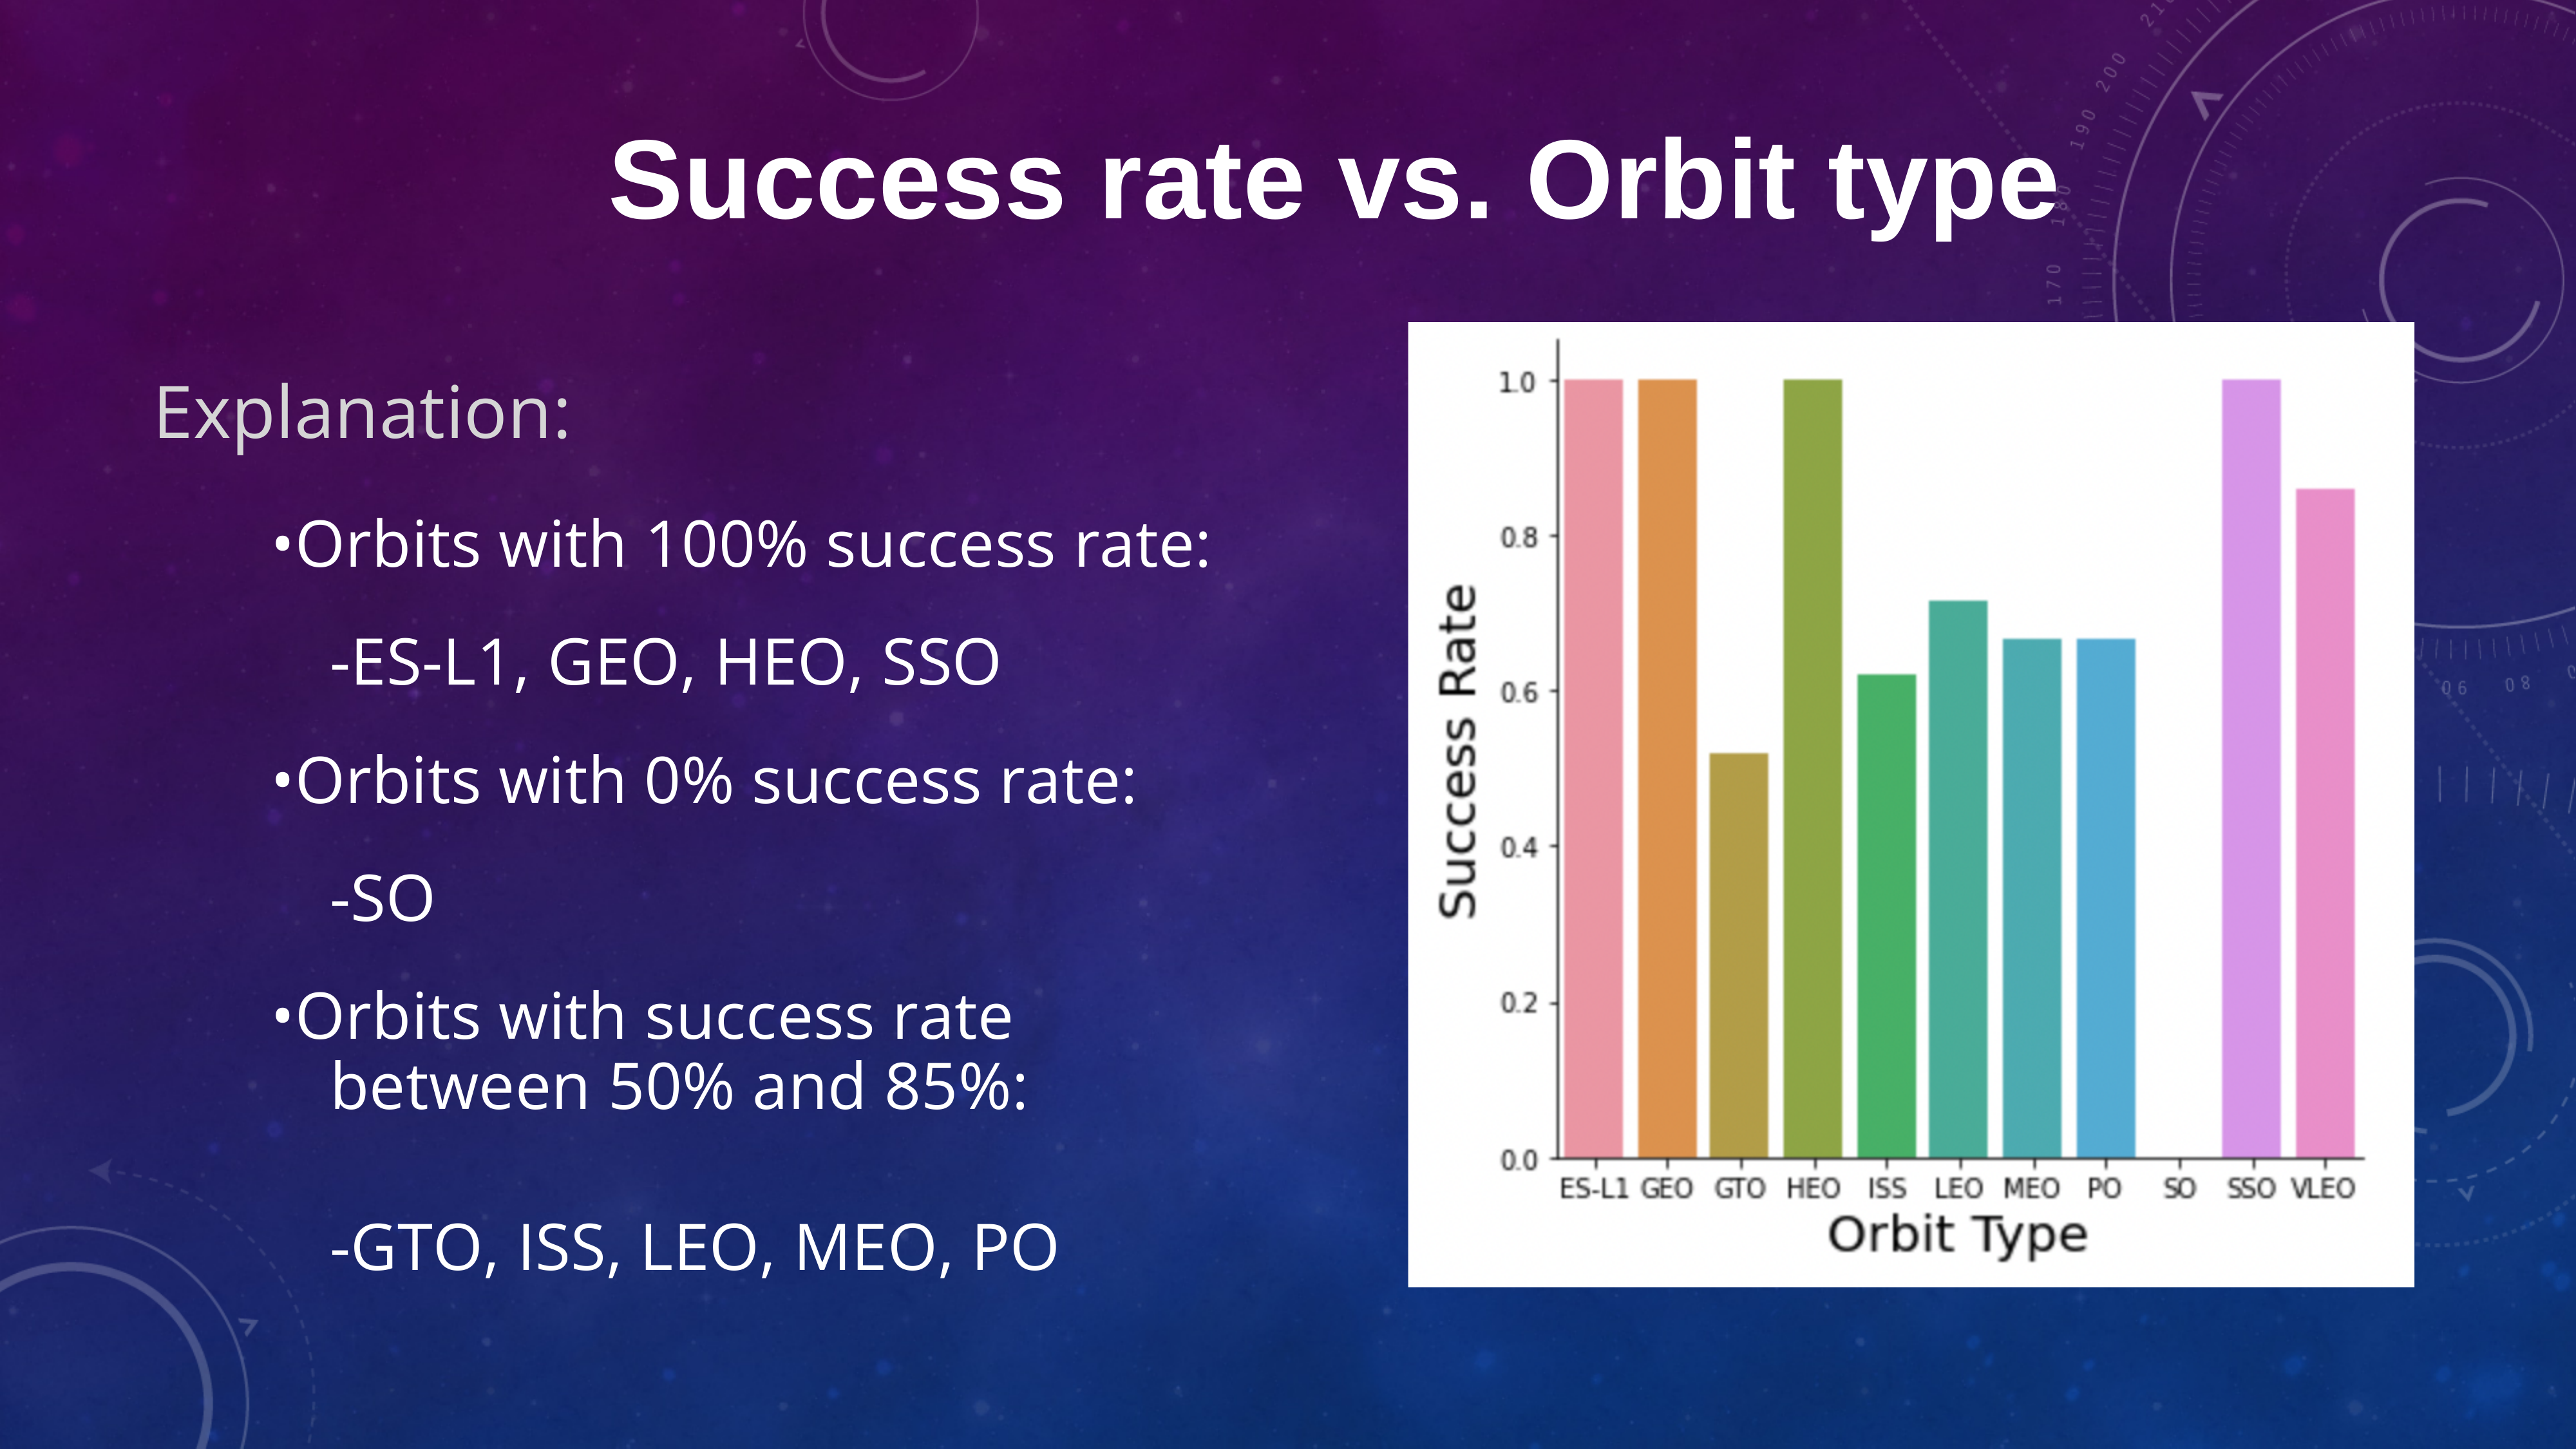

Success rate vs. Orbit type

Explanation:
•Orbits with 100% success rate:
-ES-L1, GEO, HEO, SSO
•Orbits with 0% success rate:
-SO
•Orbits with success rate
between 50% and 85%:
-GTO, ISS, LEO, MEO, PO